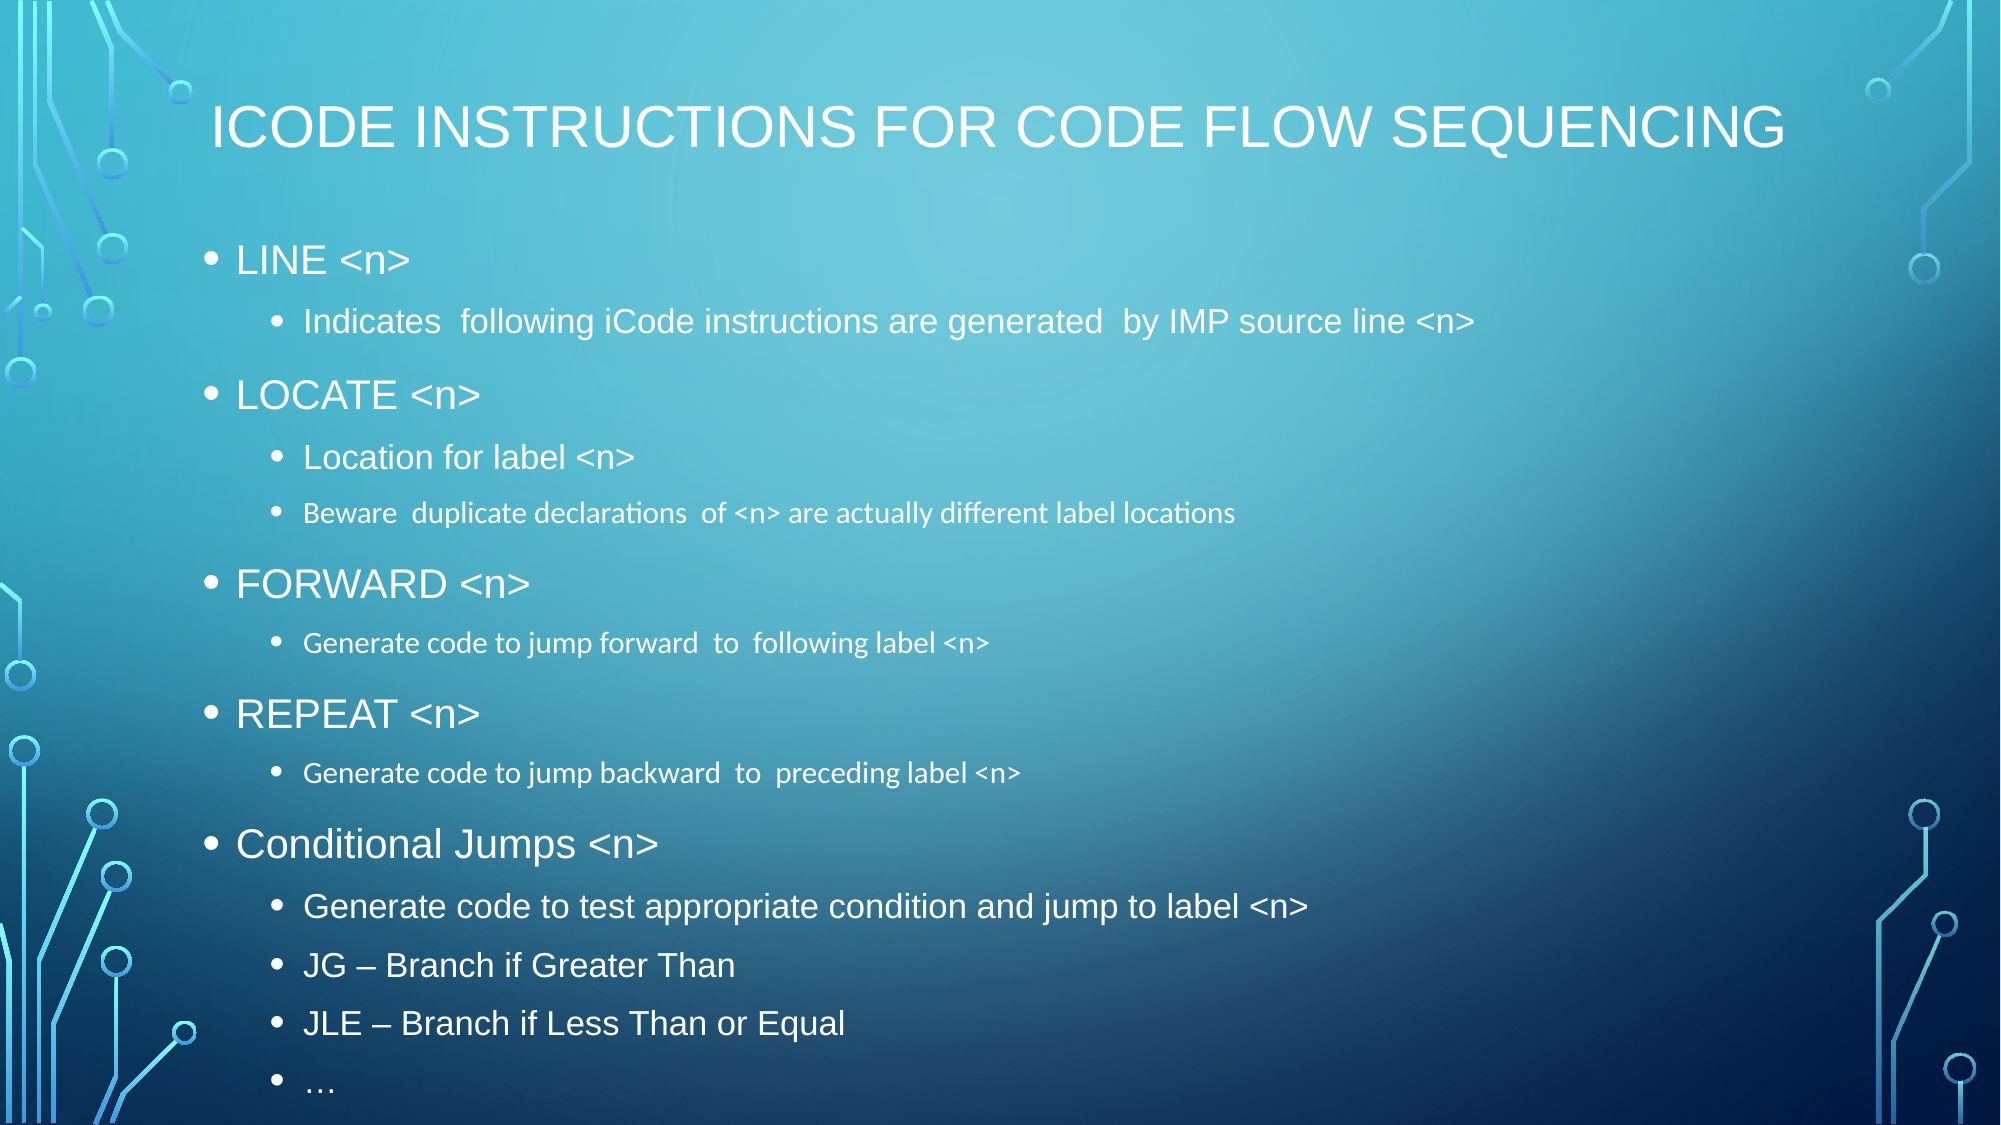

# ICODE INSTRUCTIONS FOR CODE Flow Sequencing
LINE <n>
Indicates  following iCode instructions are generated  by IMP source line <n>
LOCATE <n>
Location for label <n>
Beware  duplicate declarations  of <n> are actually different label locations
FORWARD <n>
Generate code to jump forward  to  following label <n>
REPEAT <n>
Generate code to jump backward  to  preceding label <n>
Conditional Jumps <n>
Generate code to test appropriate condition and jump to label <n>
JG – Branch if Greater Than
JLE – Branch if Less Than or Equal
…